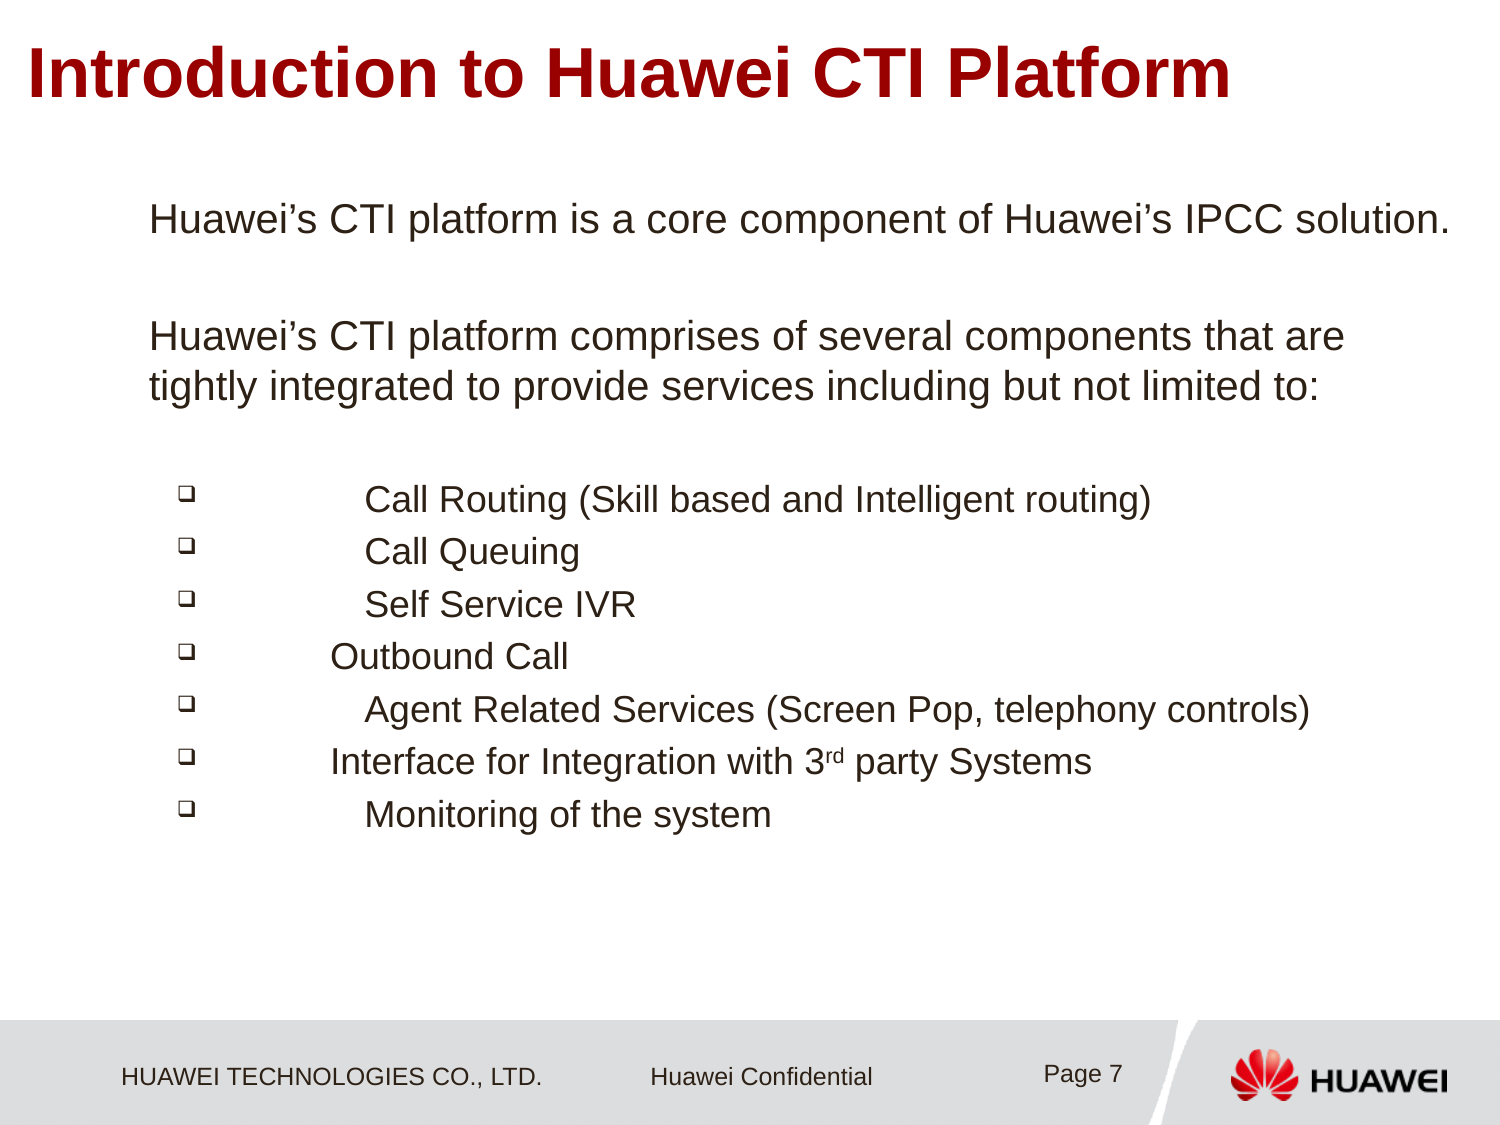

# Introduction to Huawei CTI Platform
	Huawei’s CTI platform is a core component of Huawei’s IPCC solution.

	Huawei’s CTI platform comprises of several components that are tightly integrated to provide services including but not limited to:

	Call Routing (Skill based and Intelligent routing)
	Call Queuing
	Self Service IVR
           Outbound Call
	Agent Related Services (Screen Pop, telephony controls)
           Interface for Integration with 3rd party Systems
	Monitoring of the system
Page 7